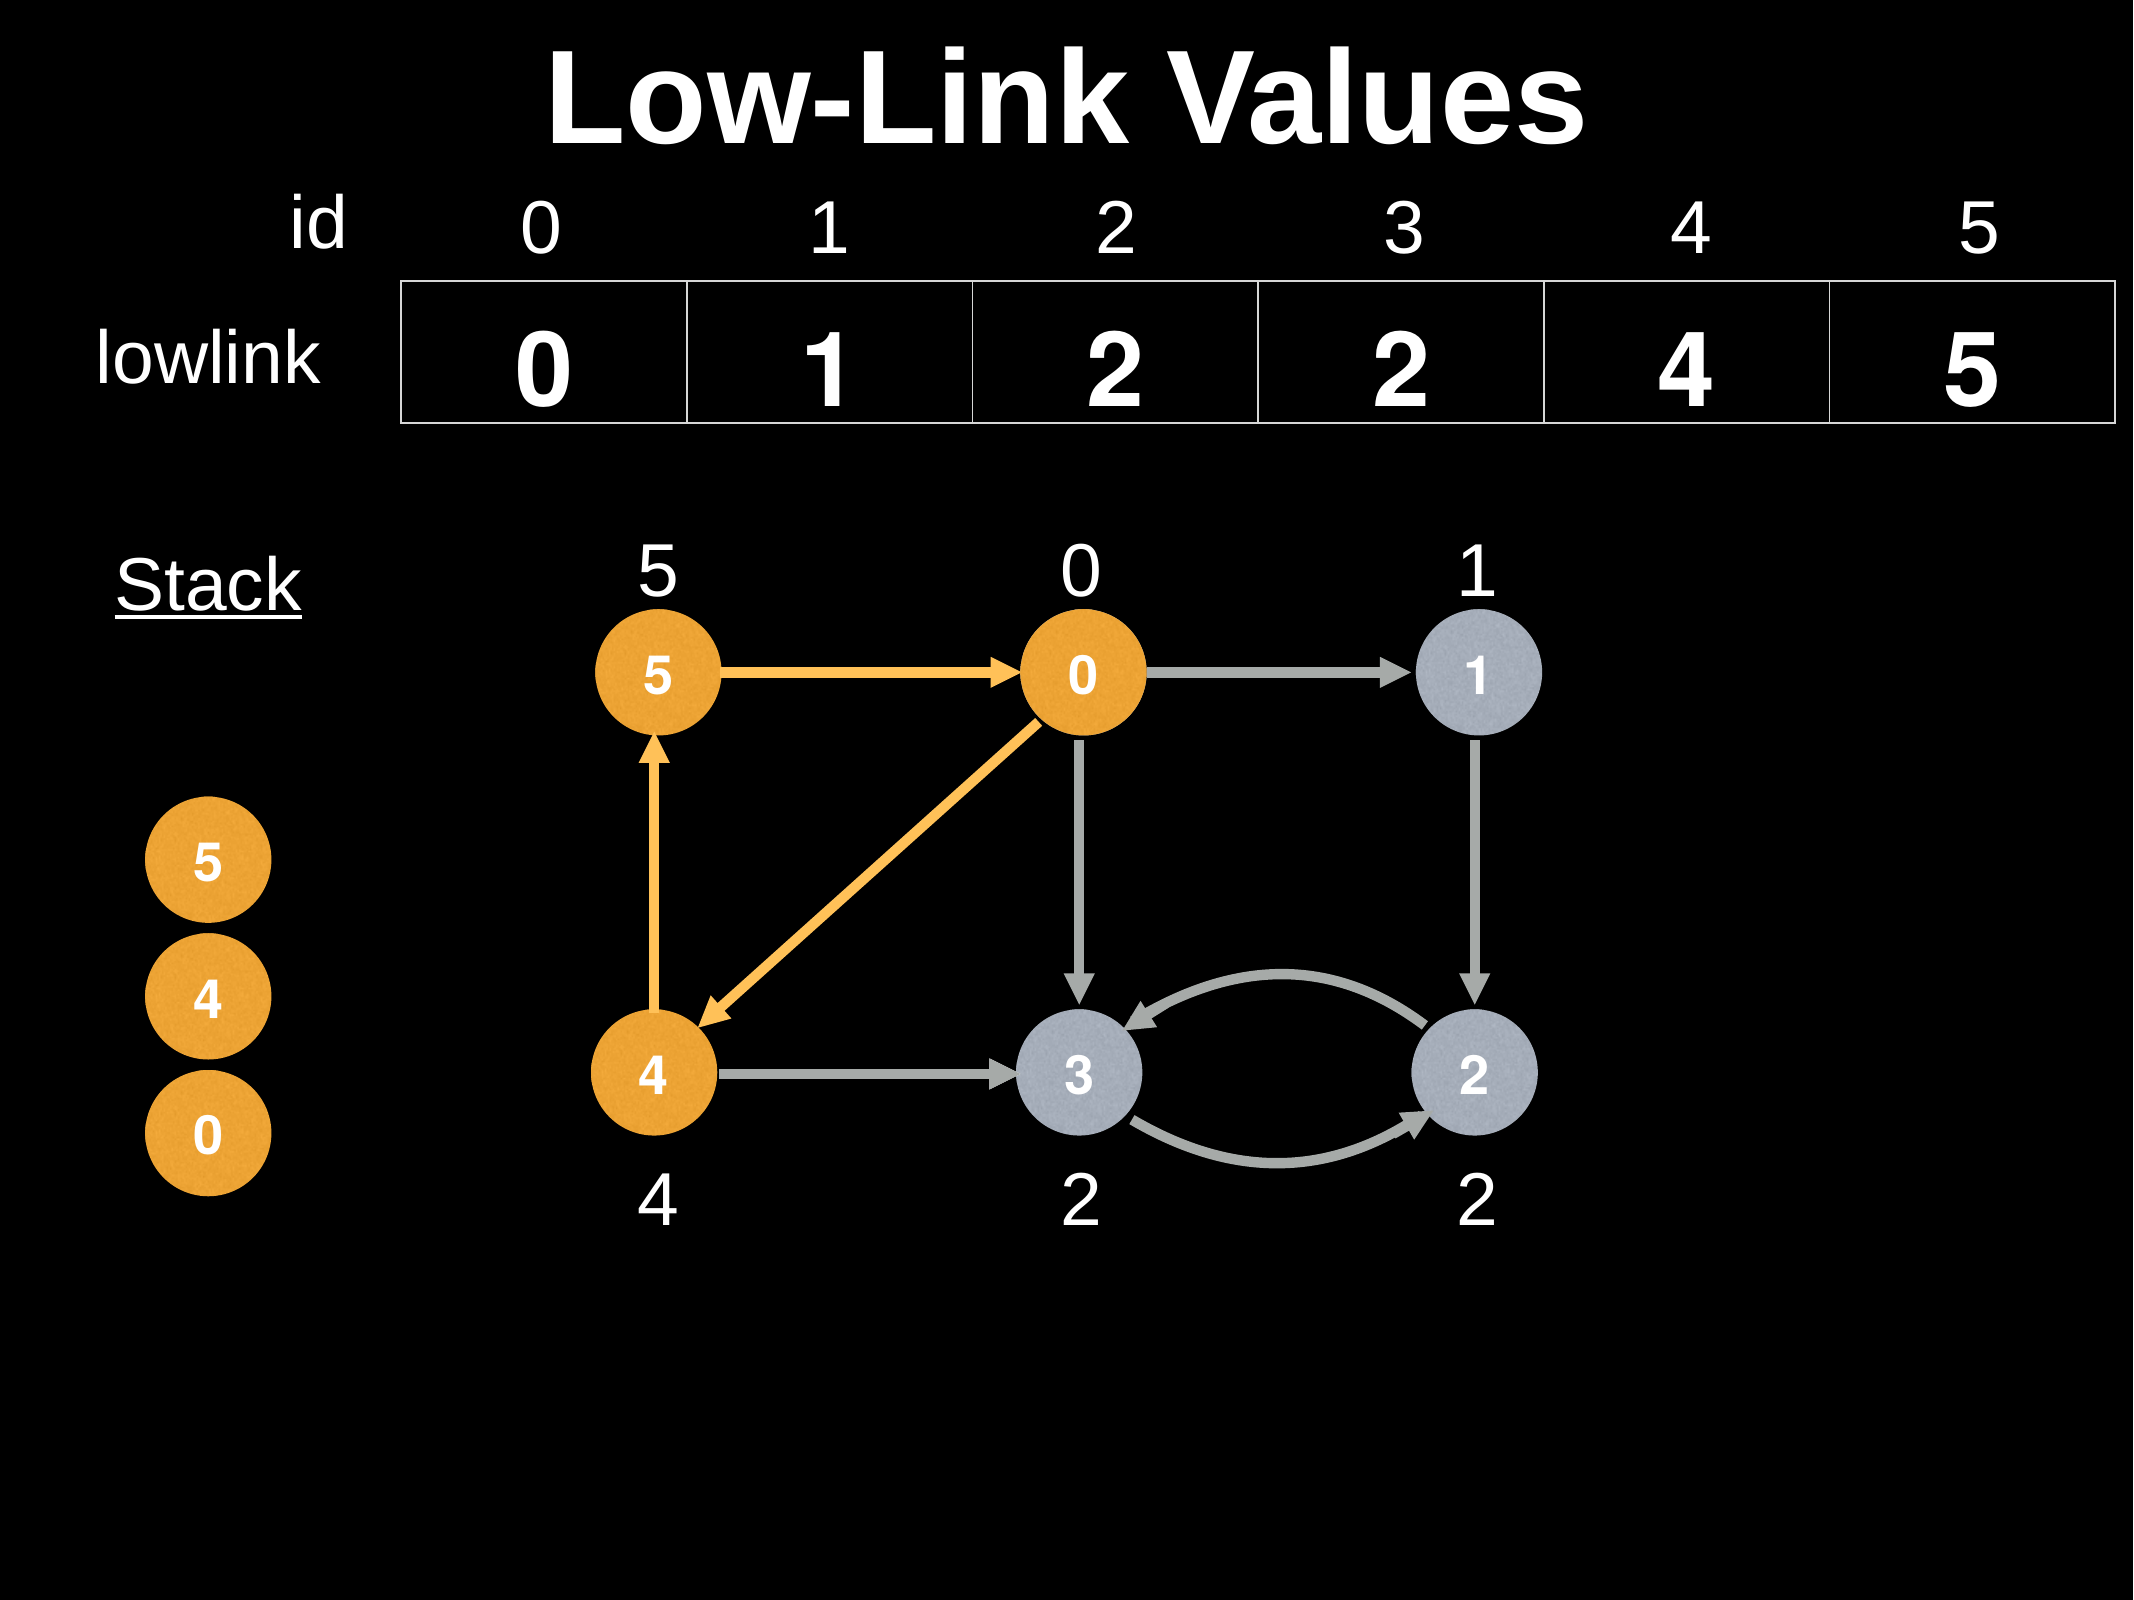

Low-Link Values
id
0
1
2
3
4
5
| 0 | 1 | 2 | 2 | 4 | 5 |
| --- | --- | --- | --- | --- | --- |
lowlink
5
0
1
Stack
1
0
5

2
3
4

0
5
4
0

4
2
2